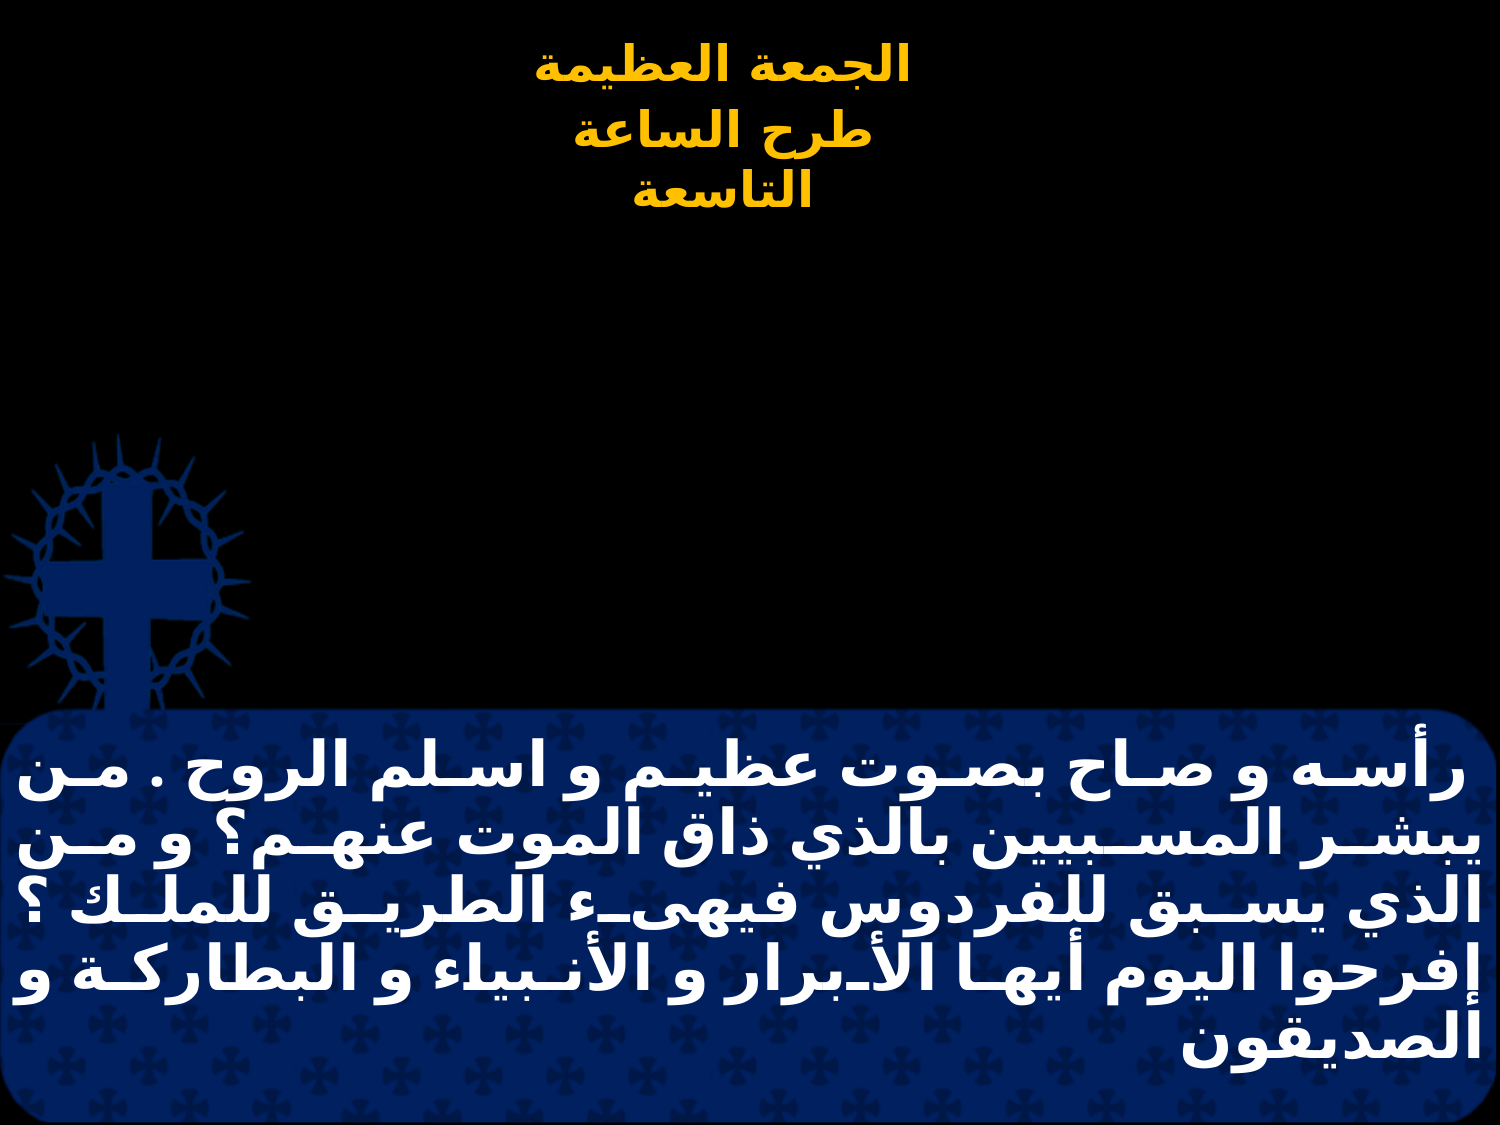

# رأسه و صاح بصوت عظيم و اسلم الروح . من يبشر المسبيين بالذي ذاق الموت عنهم؟ و من الذي يسبق للفردوس فيهىء الطريق للملك ؟ إفرحوا اليوم أيها الأبرار و الأنبياء و البطاركة و الصديقون